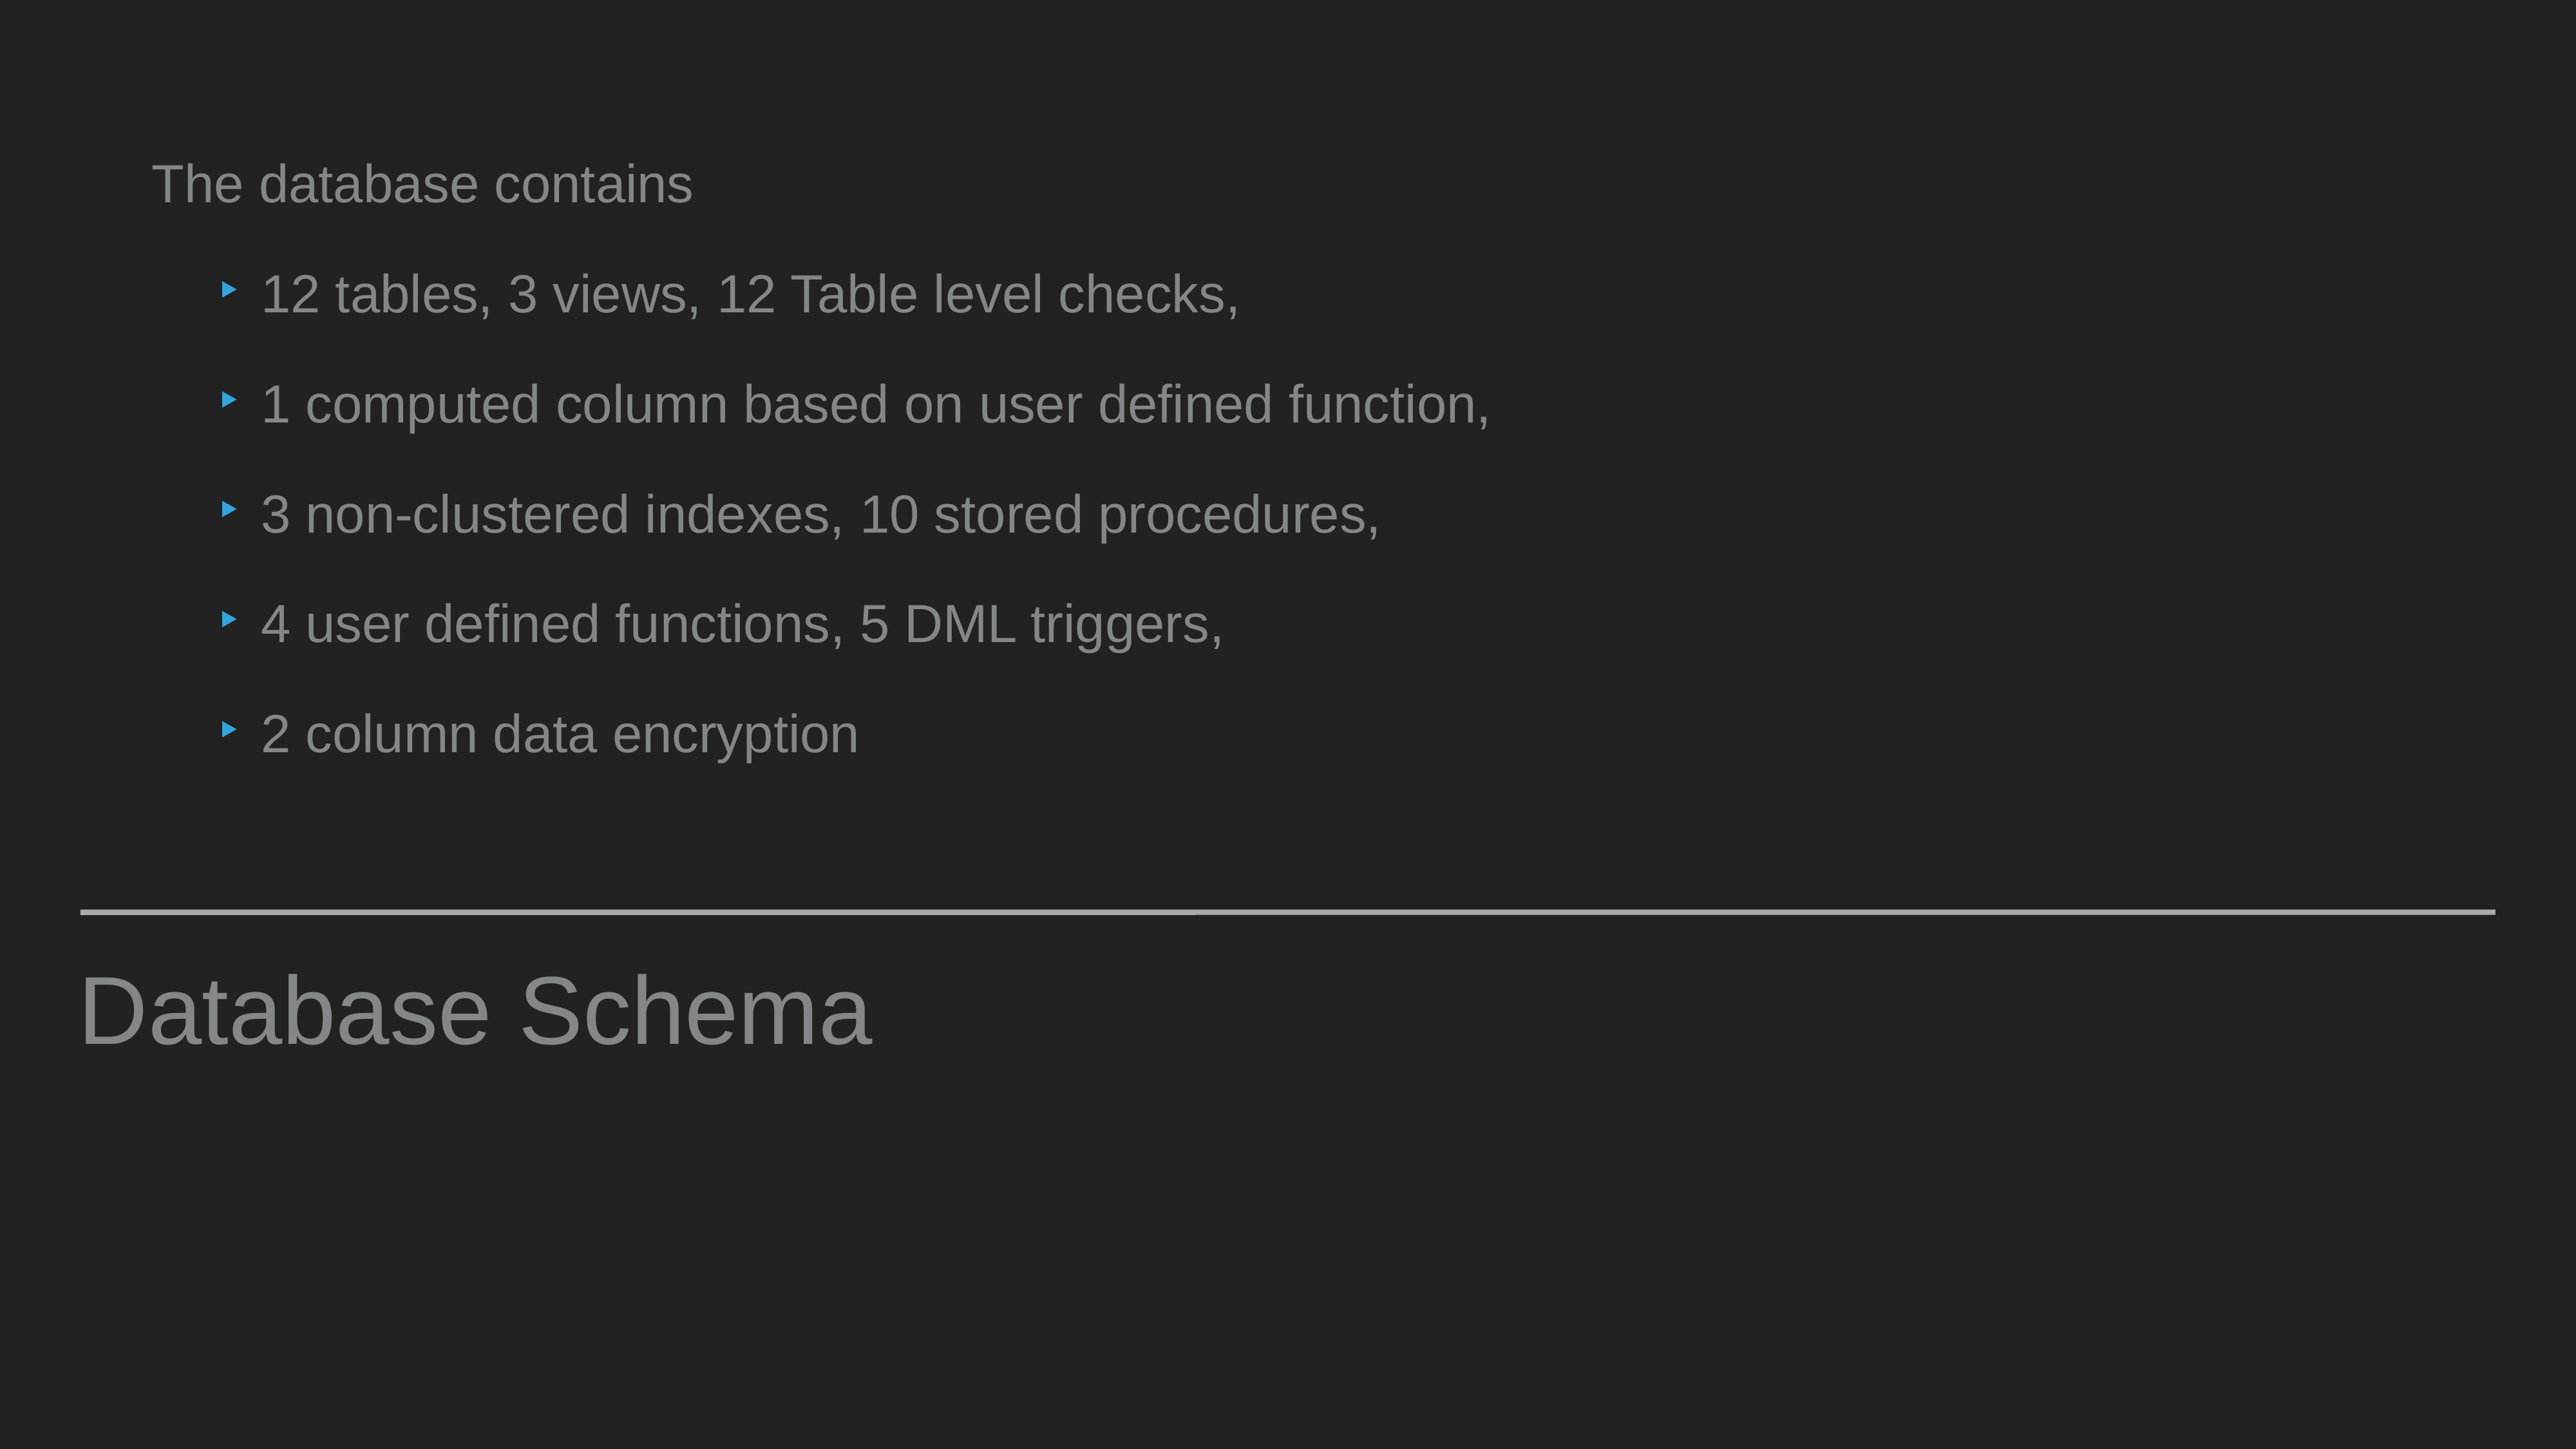

The database contains
12 tables, 3 views, 12 Table level checks,
1 computed column based on user defined function,
3 non-clustered indexes, 10 stored procedures,
4 user defined functions, 5 DML triggers,
2 column data encryption
Database Schema